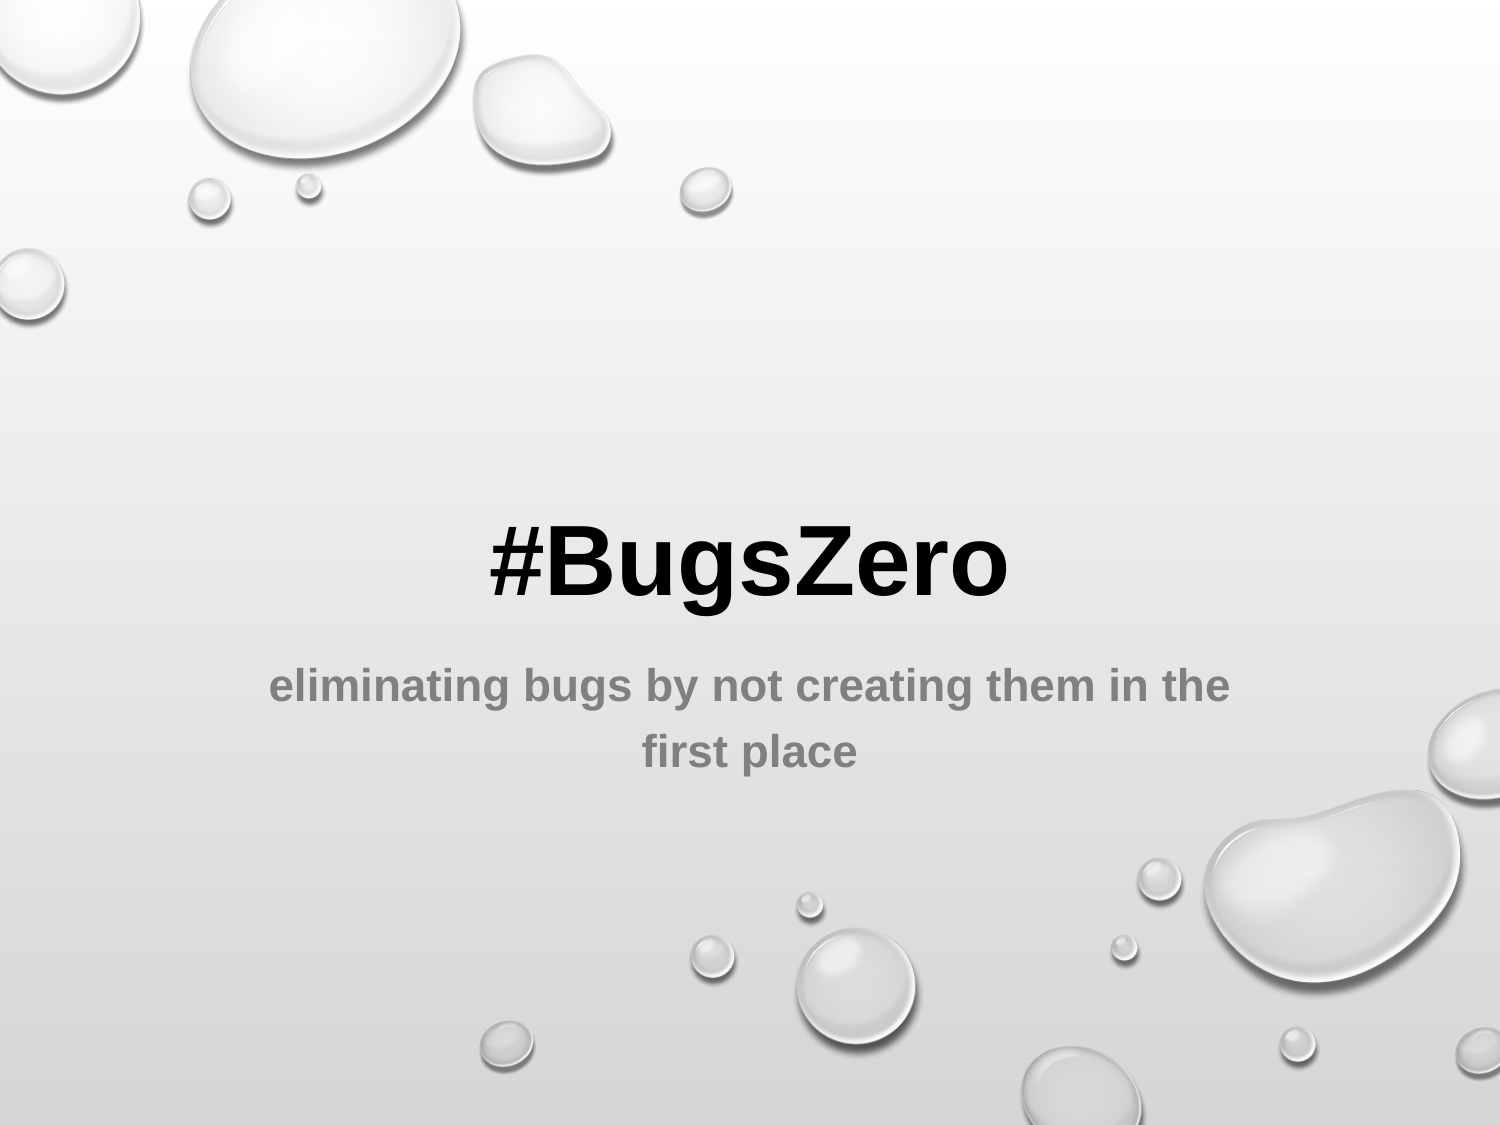

# #BugsZero
eliminating bugs by not creating them in the first place